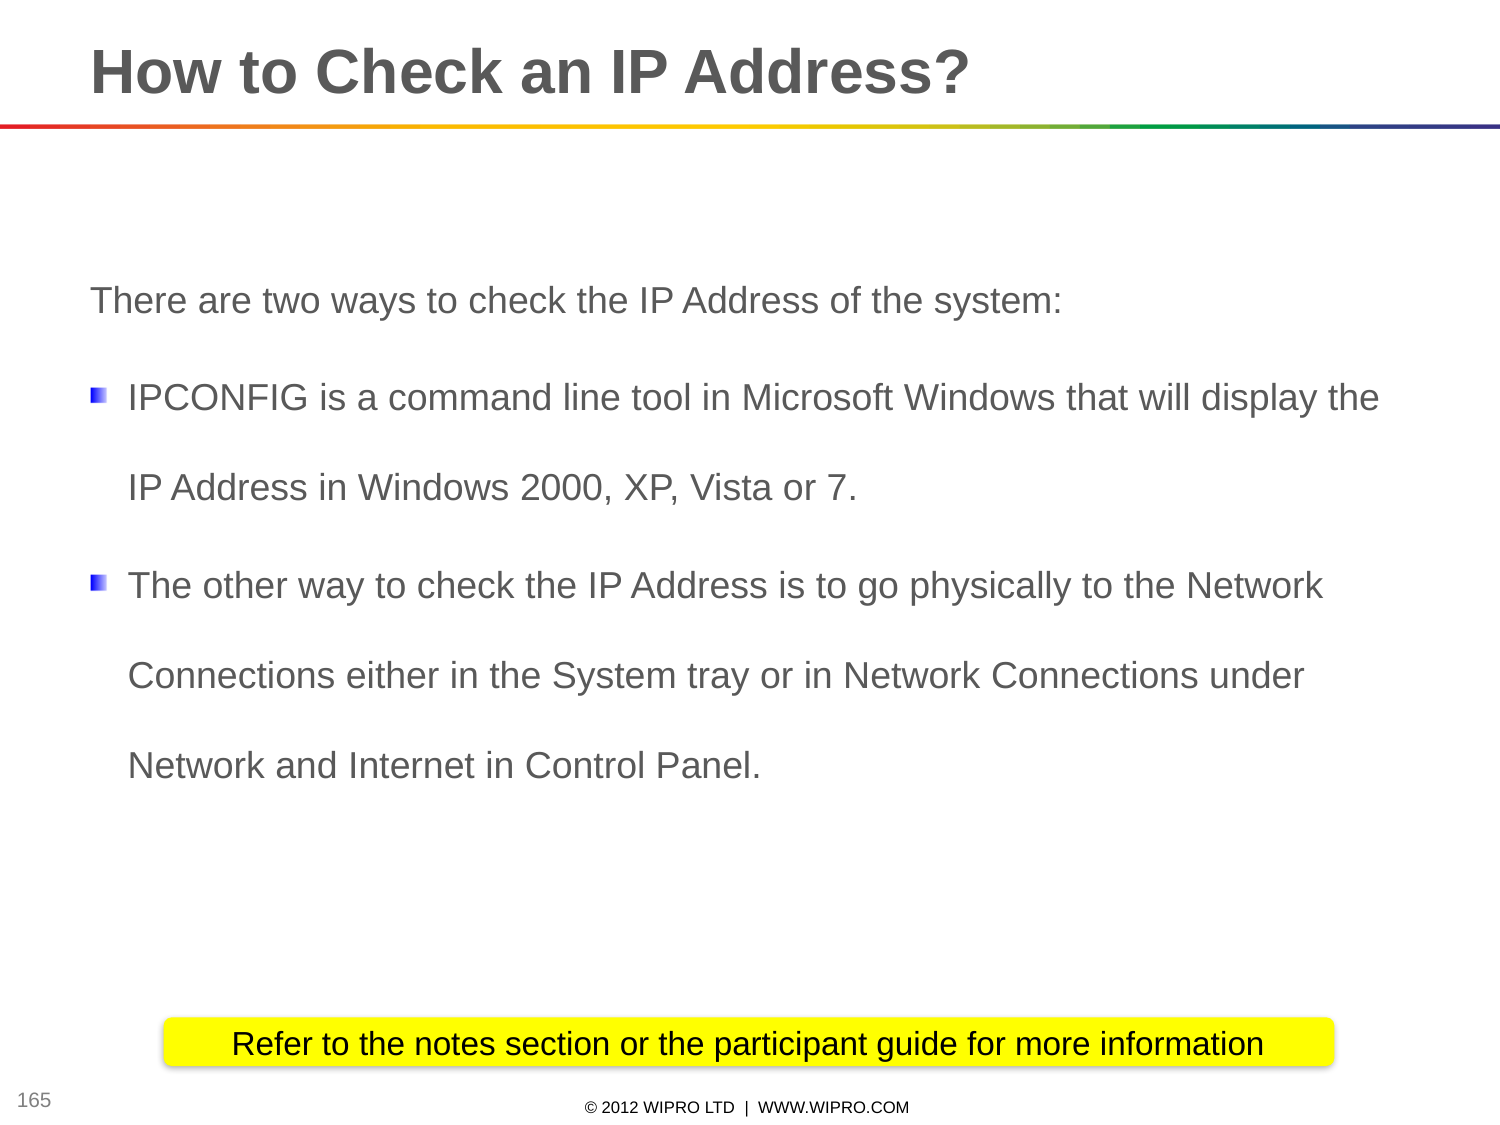

How to Check an IP Address?
There are two ways to check the IP Address of the system:
IPCONFIG is a command line tool in Microsoft Windows that will display the IP Address in Windows 2000, XP, Vista or 7.
The other way to check the IP Address is to go physically to the Network Connections either in the System tray or in Network Connections under Network and Internet in Control Panel.

Refer to the notes section or the participant guide for more information